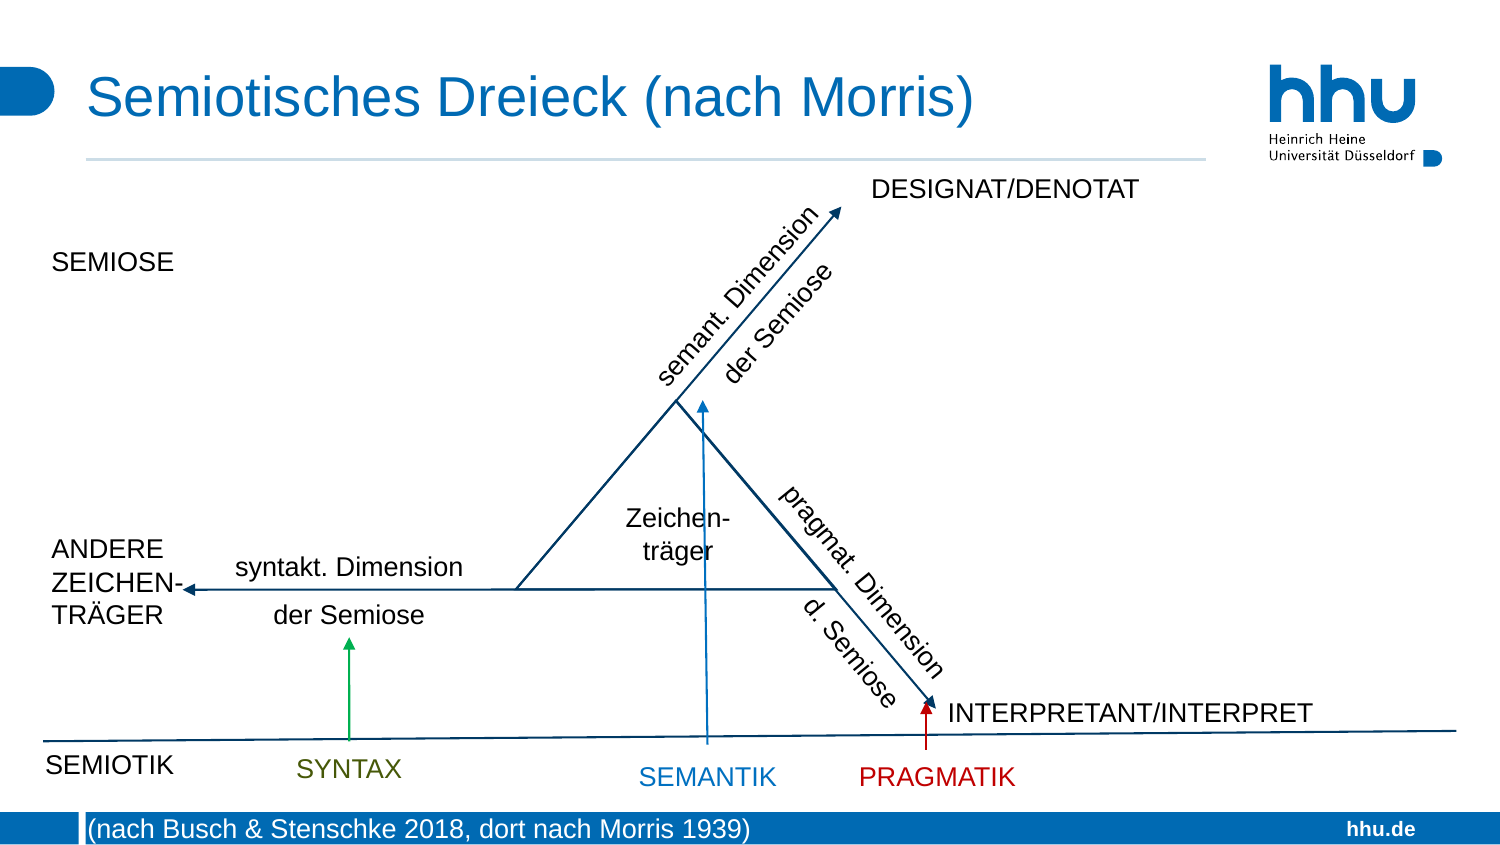

# Semiotisches Dreieck (nach Morris)
DESIGNAT/DENOTAT
SEMIOSE
semant. Dimension
der Semiose
Zeichen-träger
ANDERE
ZEICHEN-
TRÄGER
syntakt. Dimension
pragmat. Dimension
der Semiose
d. Semiose
INTERPRETANT/INTERPRET
SEMIOTIK
SYNTAX
SEMANTIK
PRAGMATIK
(nach Busch & Stenschke 2018, dort nach Morris 1939)